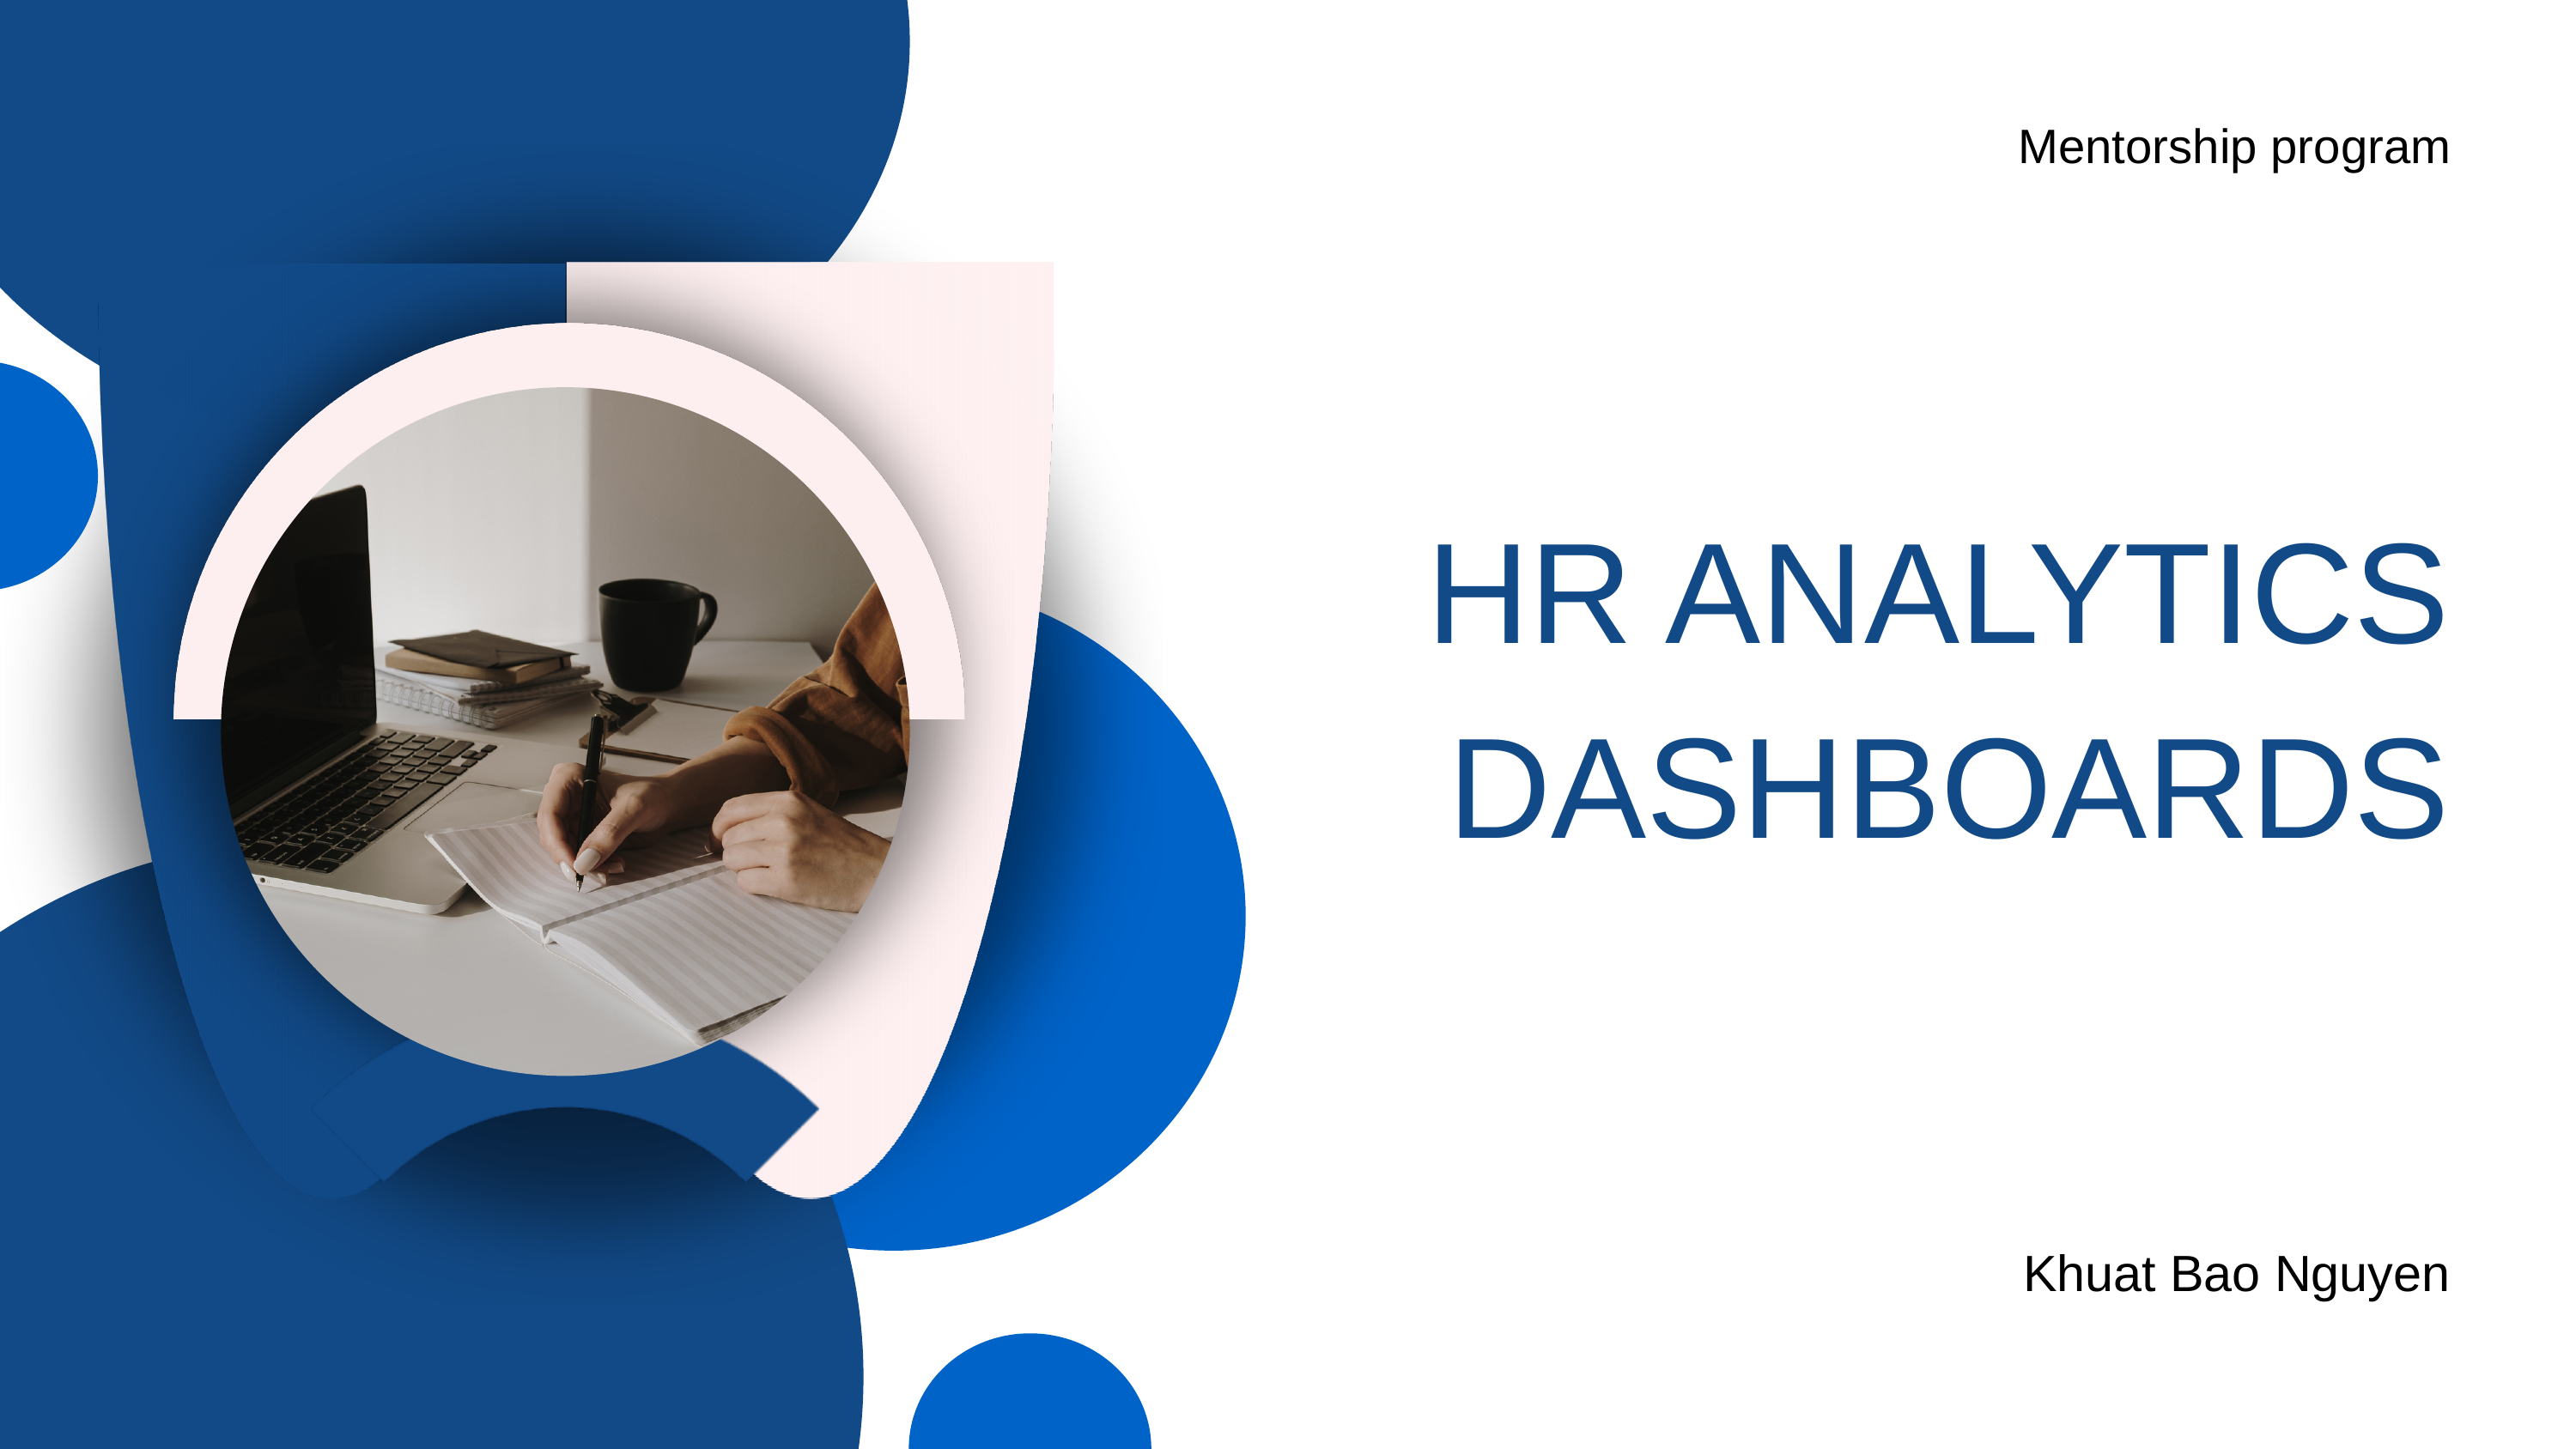

Mentorship program

HR ANALYTICS
DASHBOARDS

Khuat Bao Nguyen